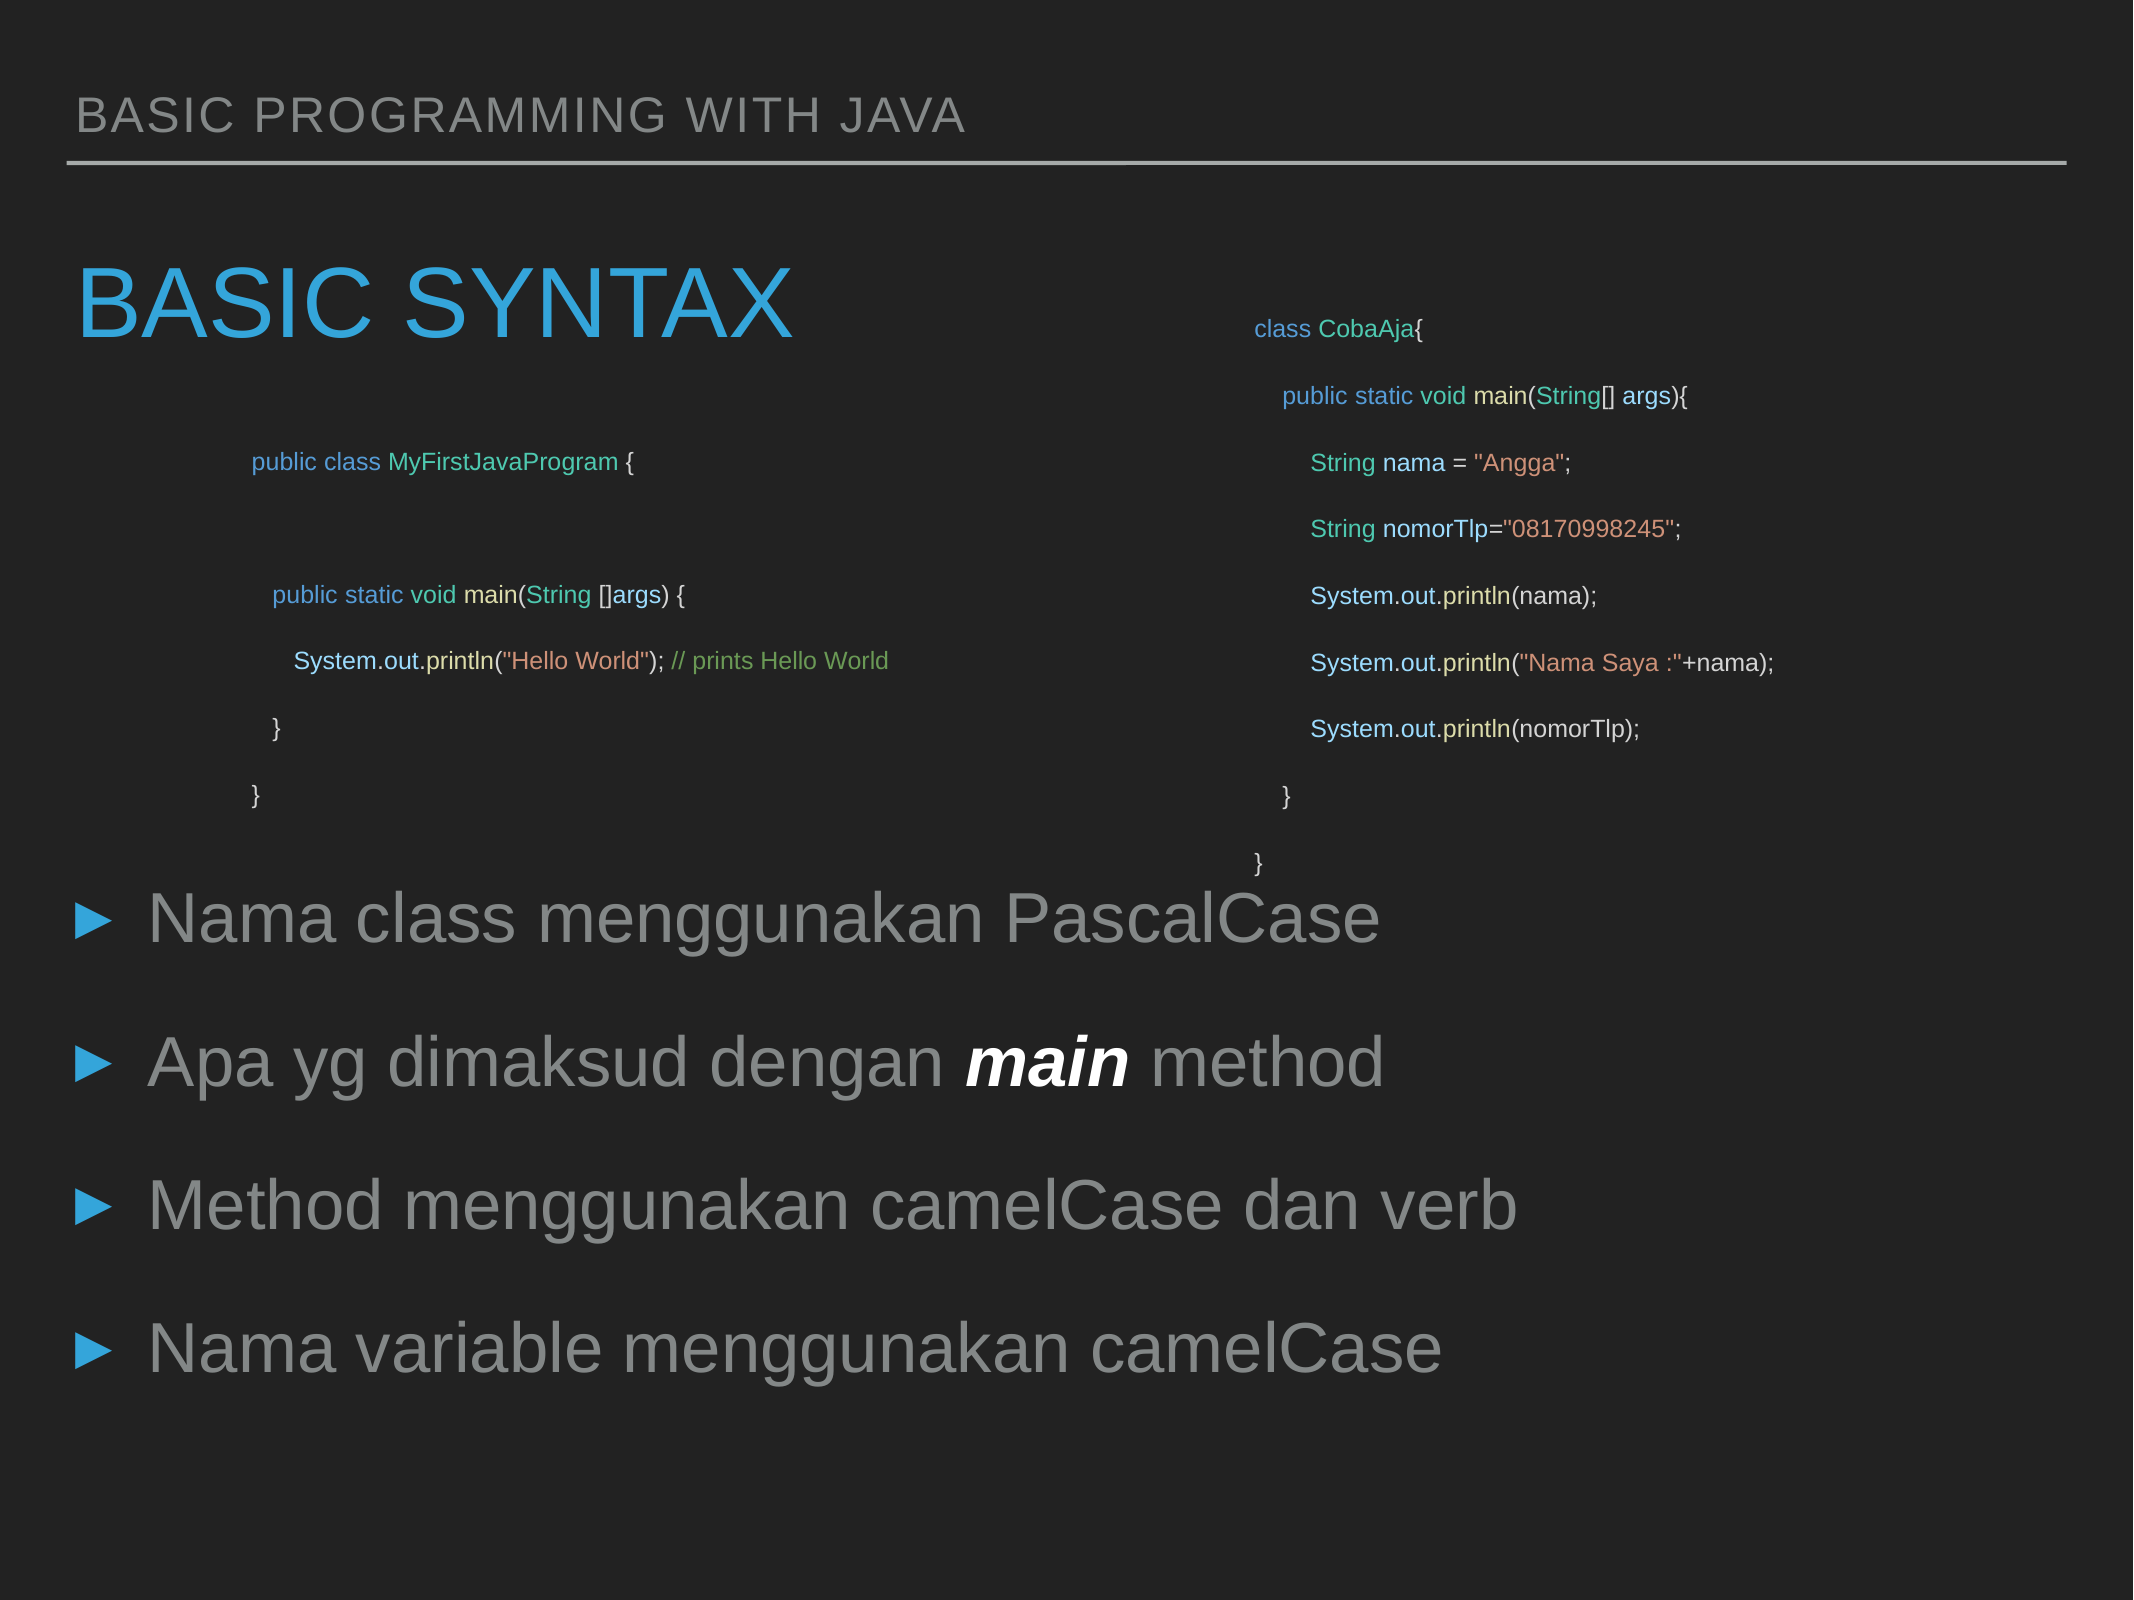

Basic programming with java
# Basic syntax
class CobaAja{
    public static void main(String[] args){
        String nama = "Angga";
        String nomorTlp="08170998245";
        System.out.println(nama);
        System.out.println("Nama Saya :"+nama);
        System.out.println(nomorTlp);
    }
}
public class MyFirstJavaProgram {

   public static void main(String []args) {
      System.out.println("Hello World"); // prints Hello World
   }
}
Nama class menggunakan PascalCase
Apa yg dimaksud dengan main method
Method menggunakan camelCase dan verb
Nama variable menggunakan camelCase